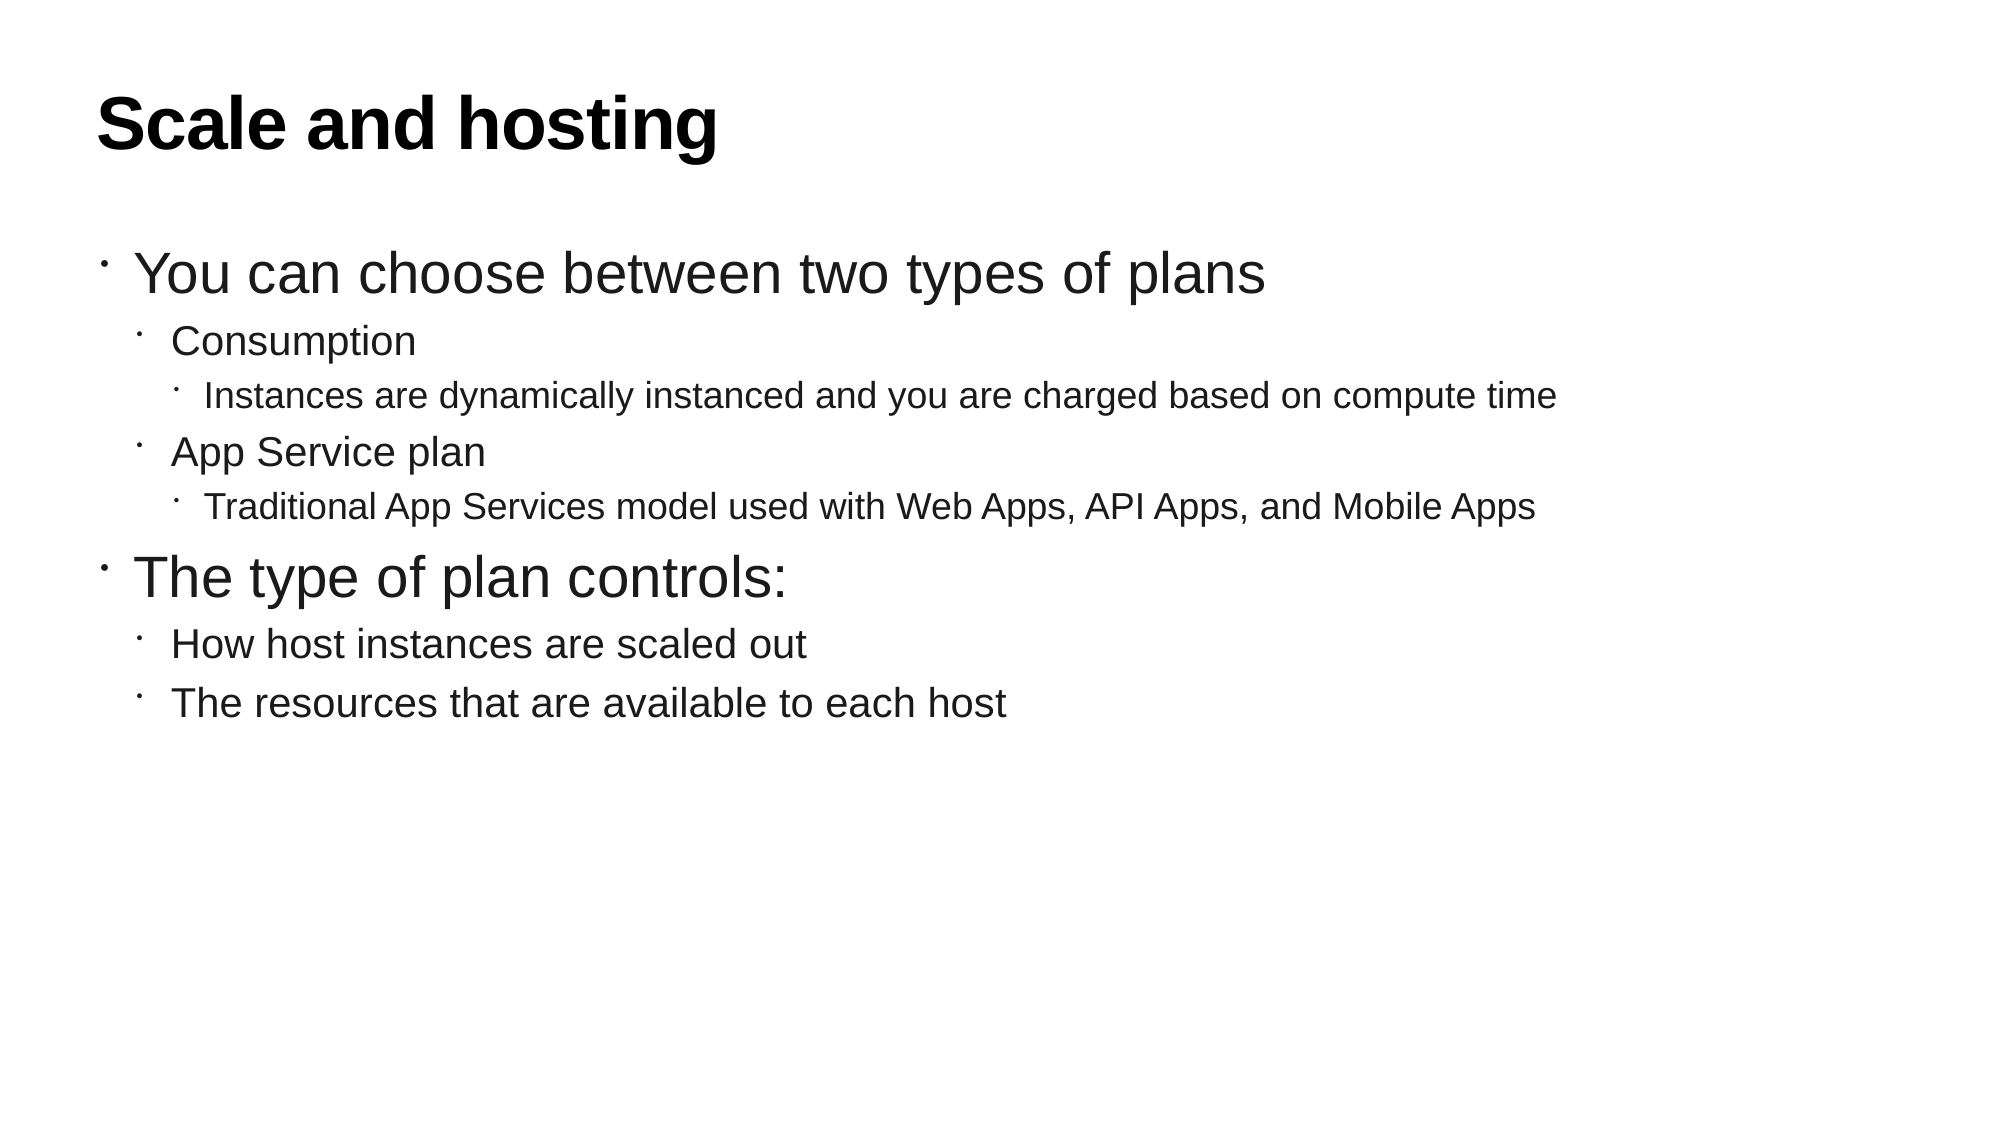

# Scale and hosting
You can choose between two types of plans
Consumption
Instances are dynamically instanced and you are charged based on compute time
App Service plan
Traditional App Services model used with Web Apps, API Apps, and Mobile Apps
The type of plan controls:
How host instances are scaled out
The resources that are available to each host